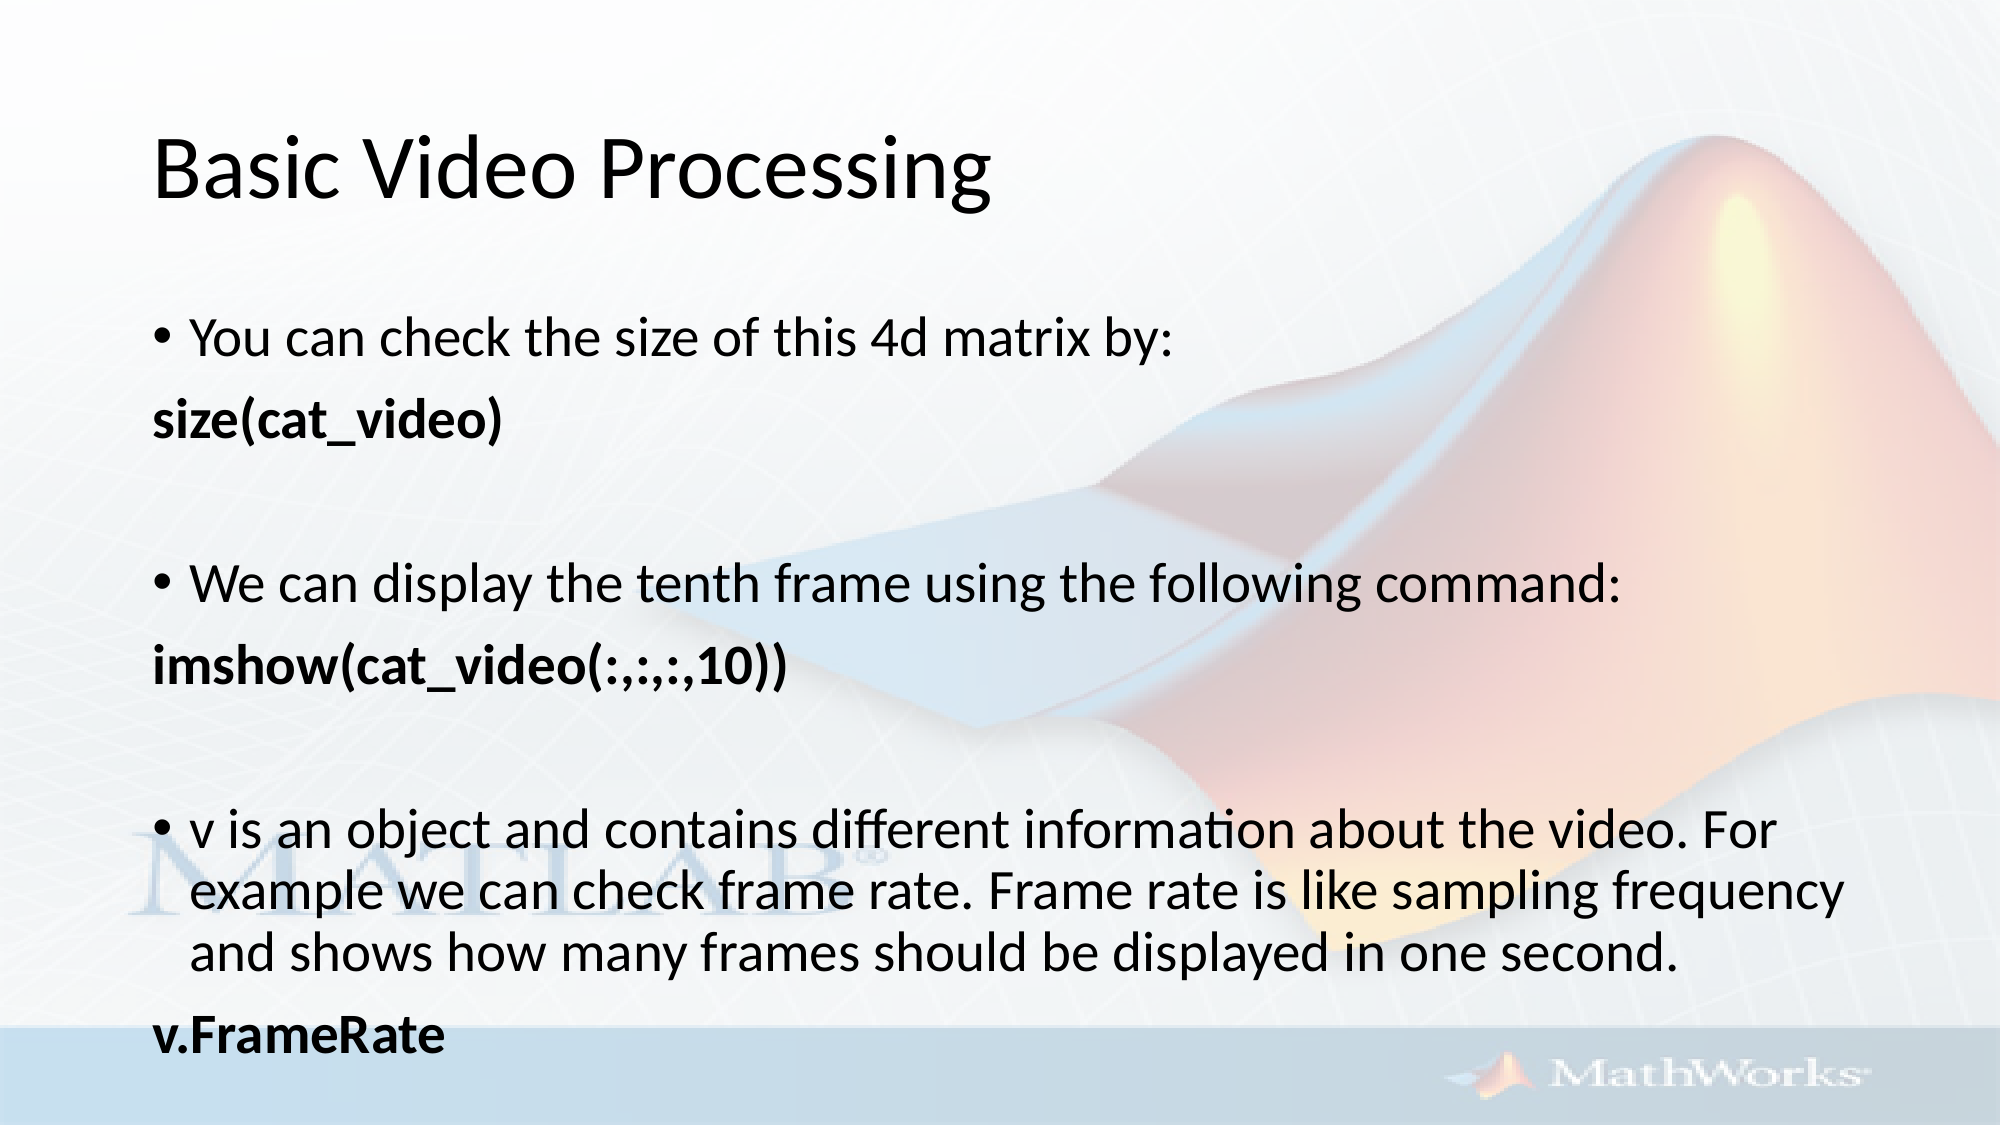

# Basic Video Processing
You can check the size of this 4d matrix by:
size(cat_video)

We can display the tenth frame using the following command:
imshow(cat_video(:,:,:,10))

v is an object and contains different information about the video. For example we can check frame rate. Frame rate is like sampling frequency and shows how many frames should be displayed in one second.
v.FrameRate